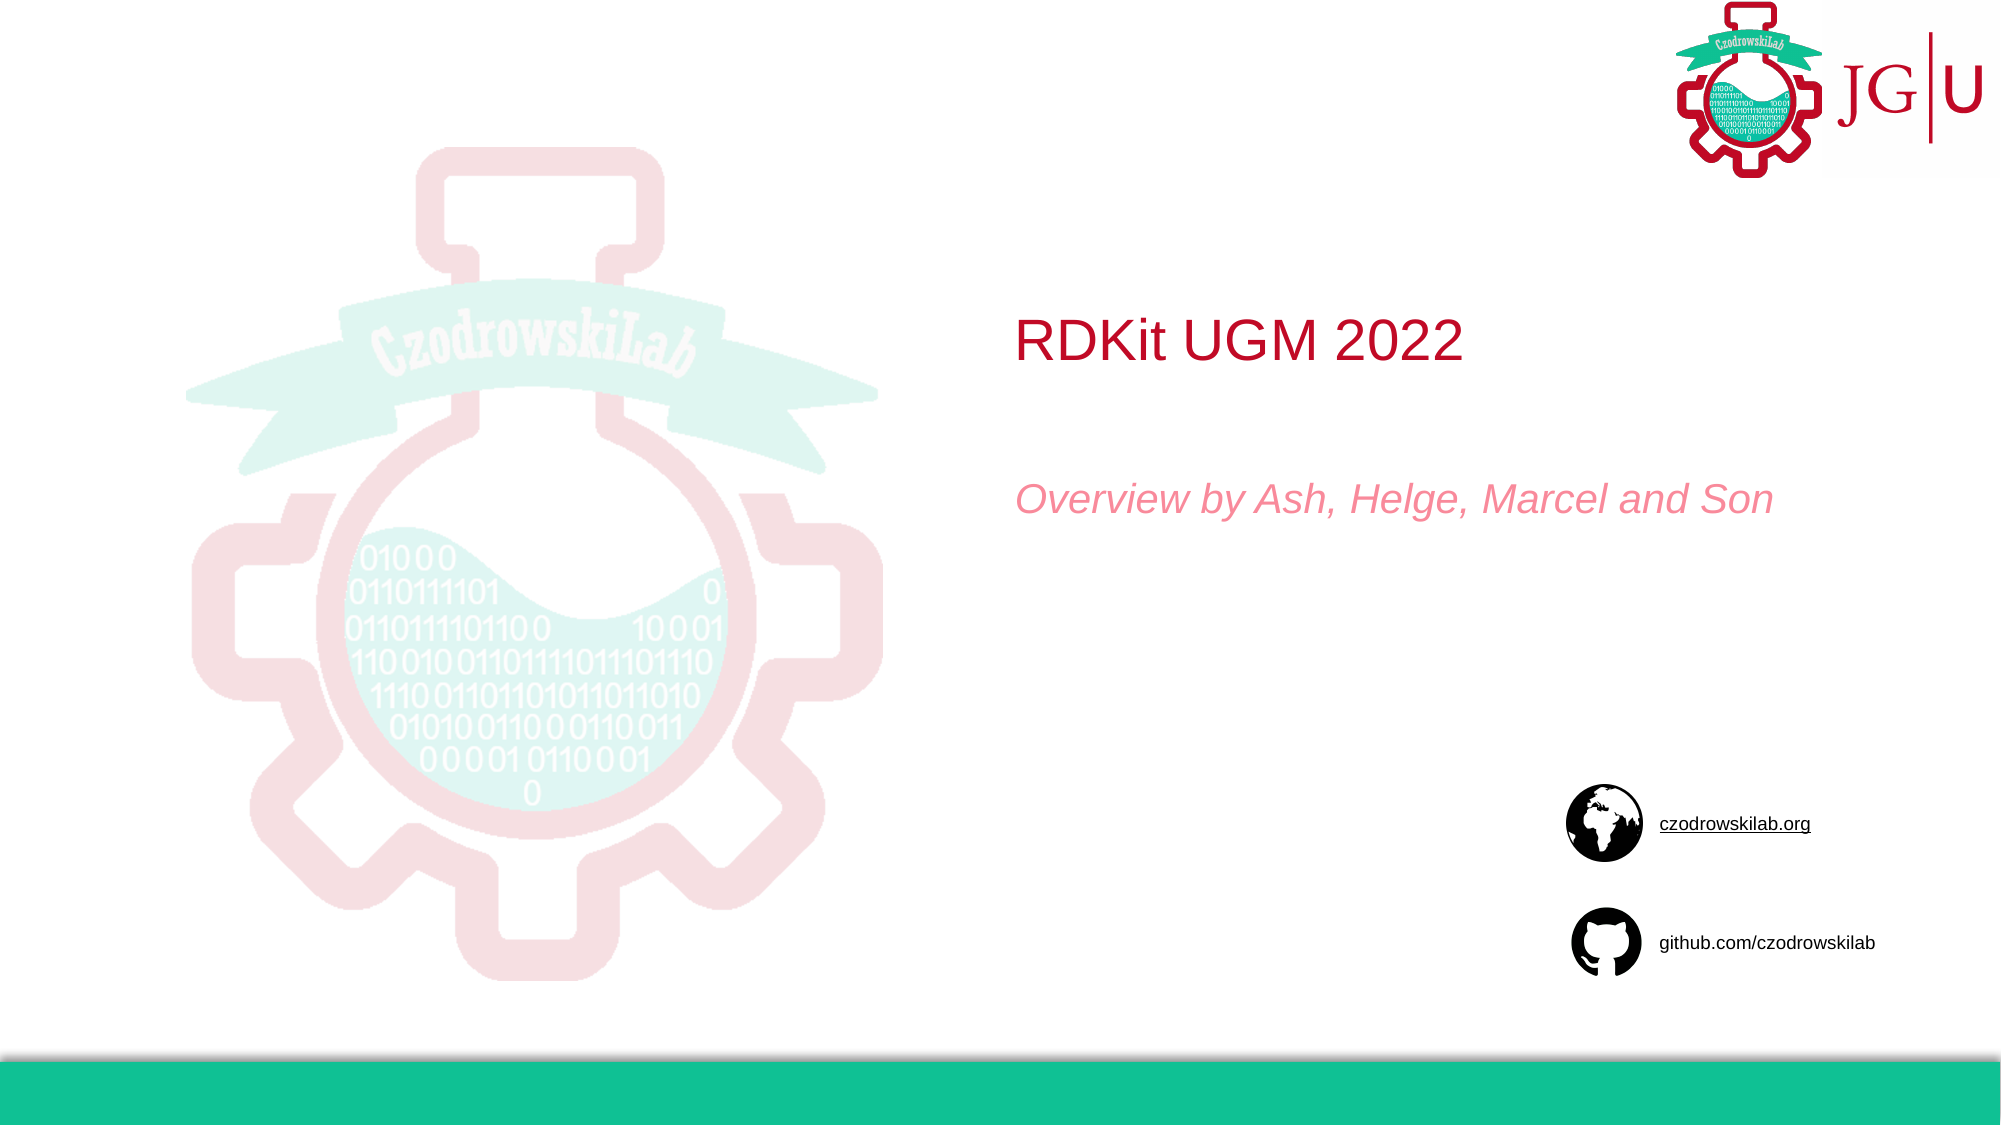

RDKit UGM 2022

Overview by Ash, Helge, Marcel and Son